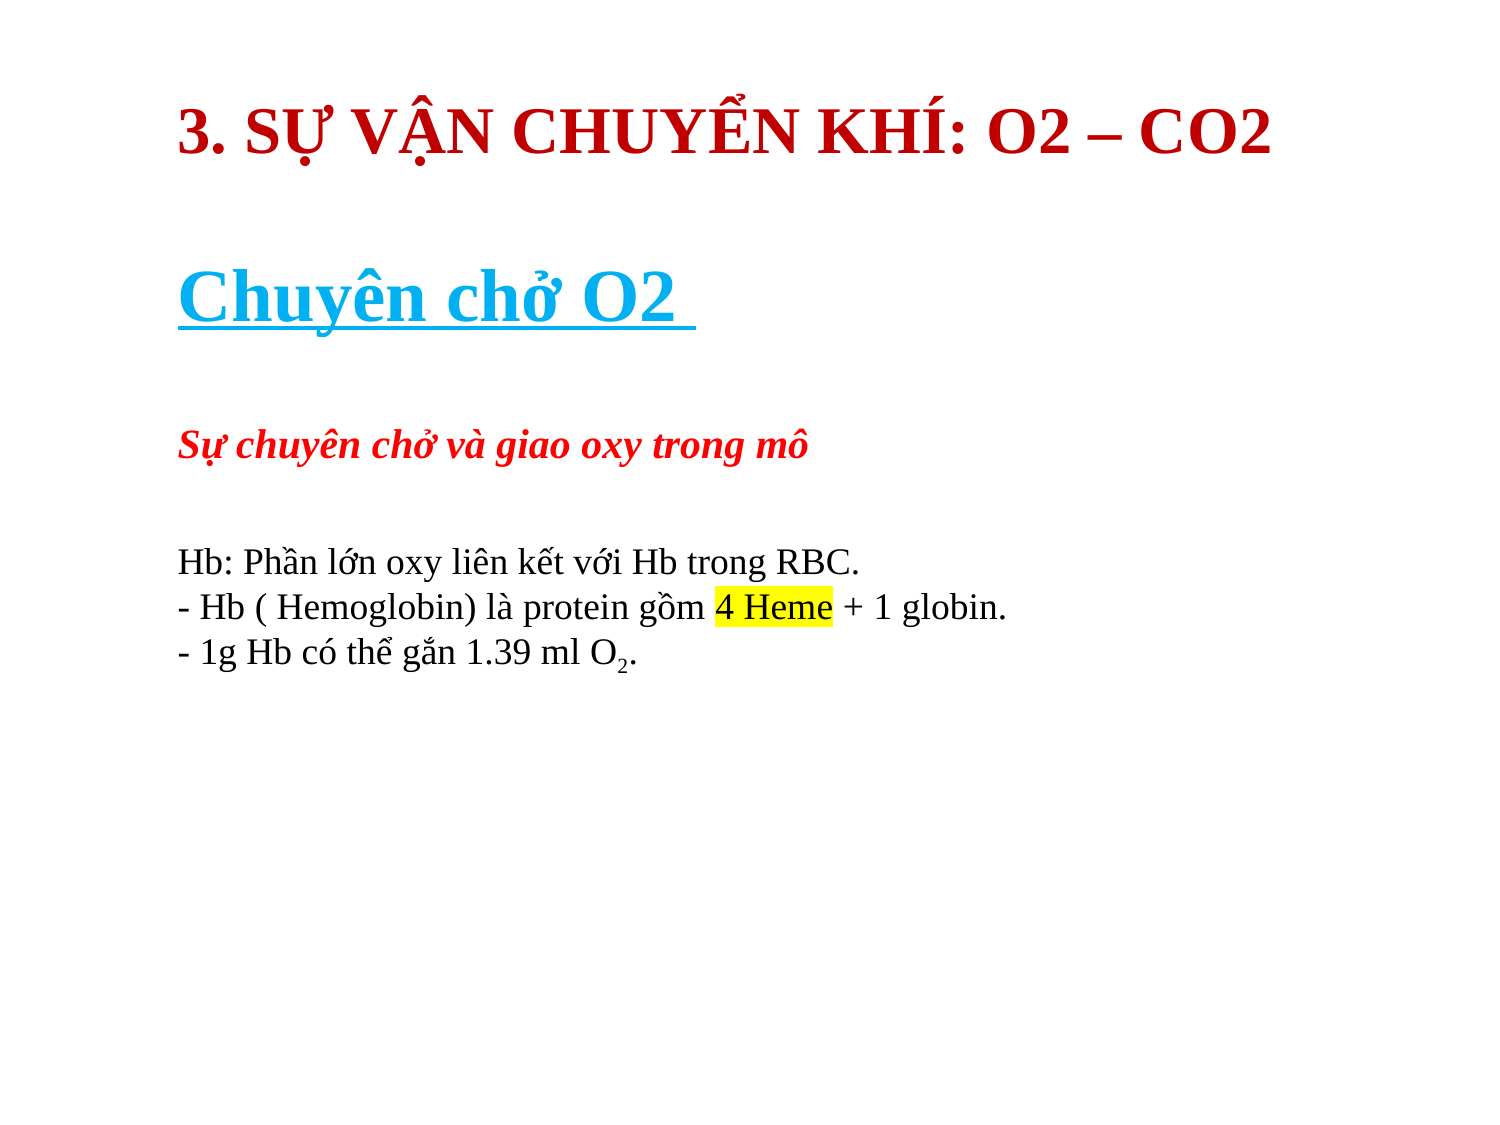

# 3. SỰ VẬN CHUYỂN KHÍ: O2 – CO2 Chuyên chở O2 Sự chuyên chở và giao oxy trong mô Hb: Phần lớn oxy liên kết với Hb trong RBC. - Hb ( Hemoglobin) là protein gồm 4 Heme + 1 globin. - 1g Hb có thể gắn 1.39 ml O2.